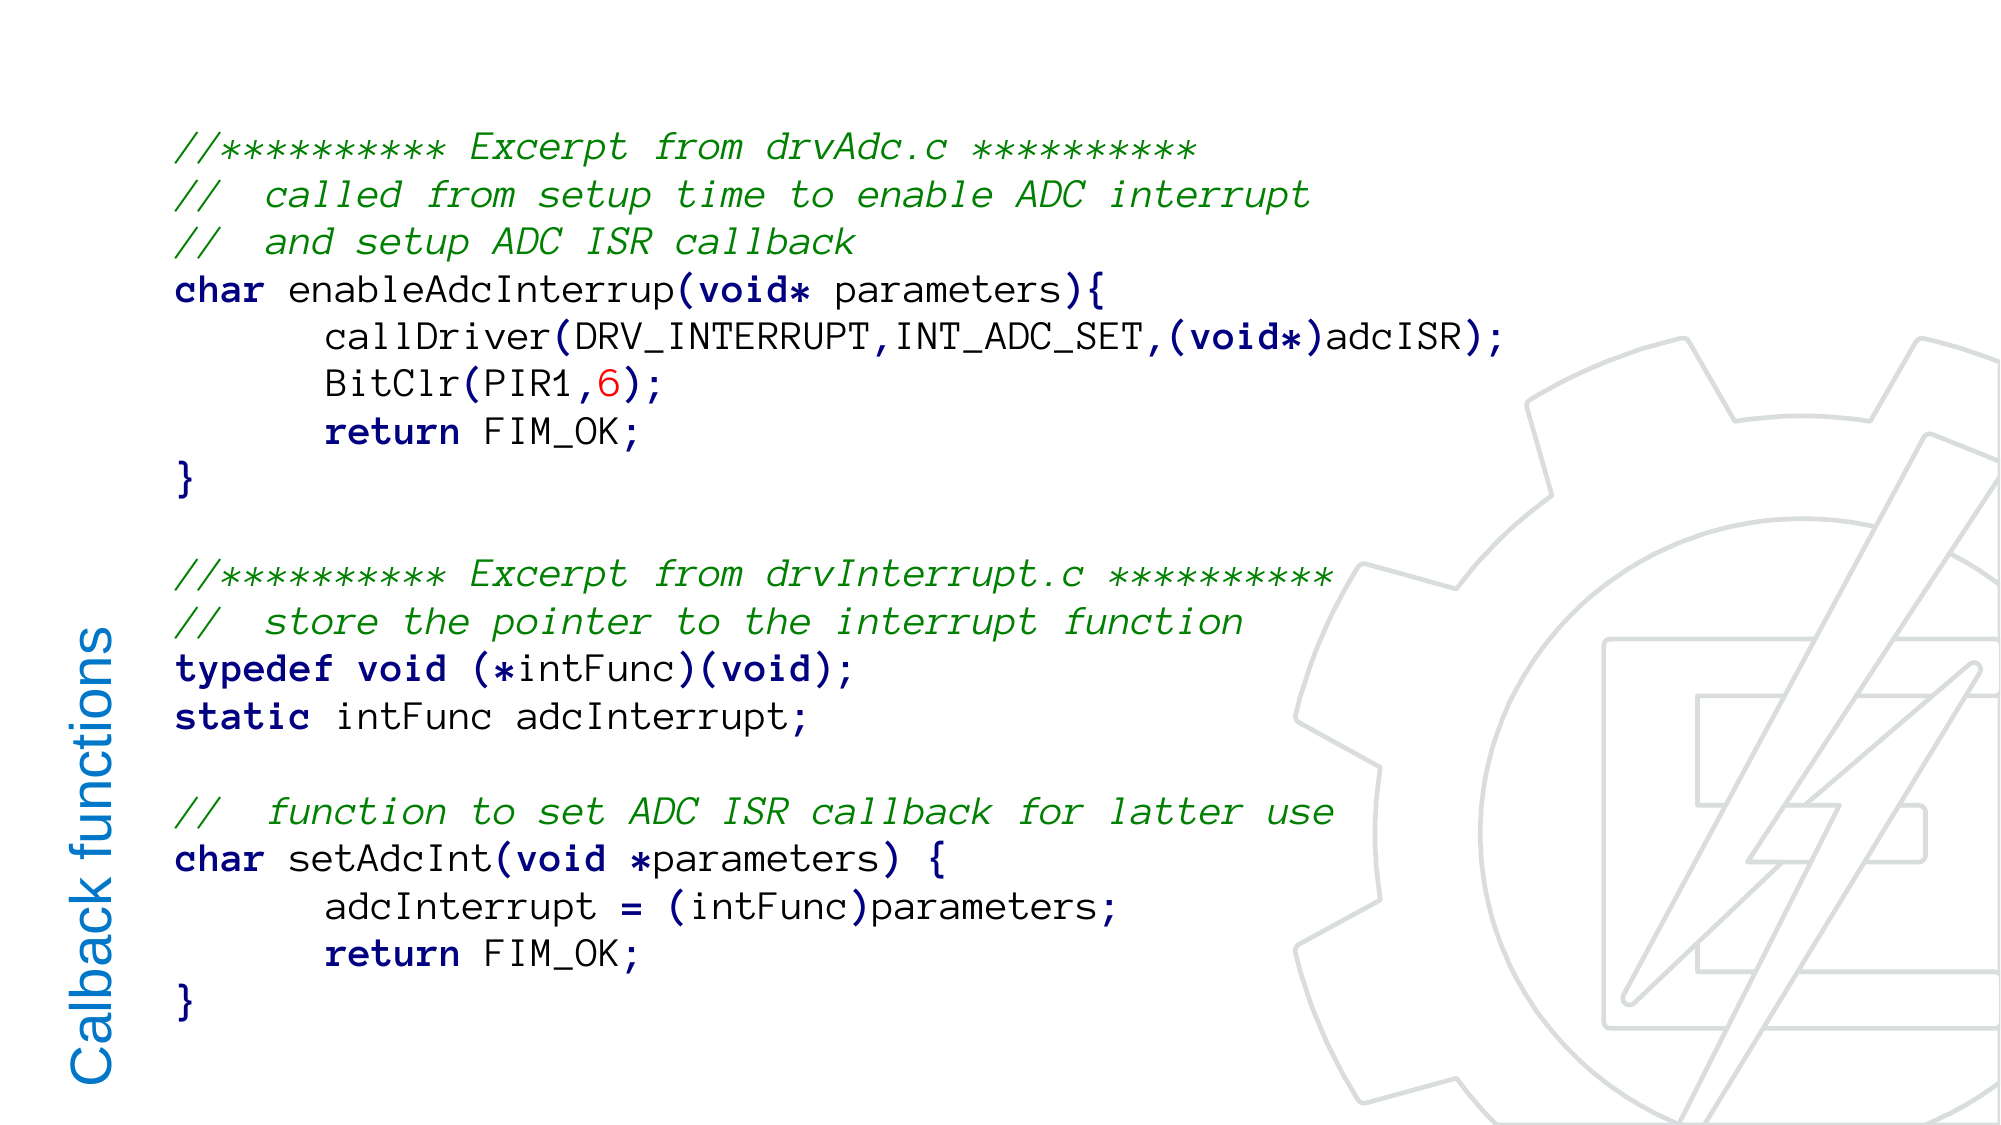

//********** Excerpt from drvAdc.c **********
//  called from setup time to enable ADC interrupt
//  and setup ADC ISR callback
char enableAdcInterrup(void* parameters){
	callDriver(DRV_INTERRUPT,INT_ADC_SET,(void*)adcISR);
	BitClr(PIR1,6);
	return FIM_OK;
}

//********** Excerpt from drvInterrupt.c **********
//  store the pointer to the interrupt function
typedef void (*intFunc)(void);
static intFunc adcInterrupt;

//  function to set ADC ISR callback for latter use
char setAdcInt(void *parameters) {
	adcInterrupt = (intFunc)parameters;
	return FIM_OK;
}
# Calback functions